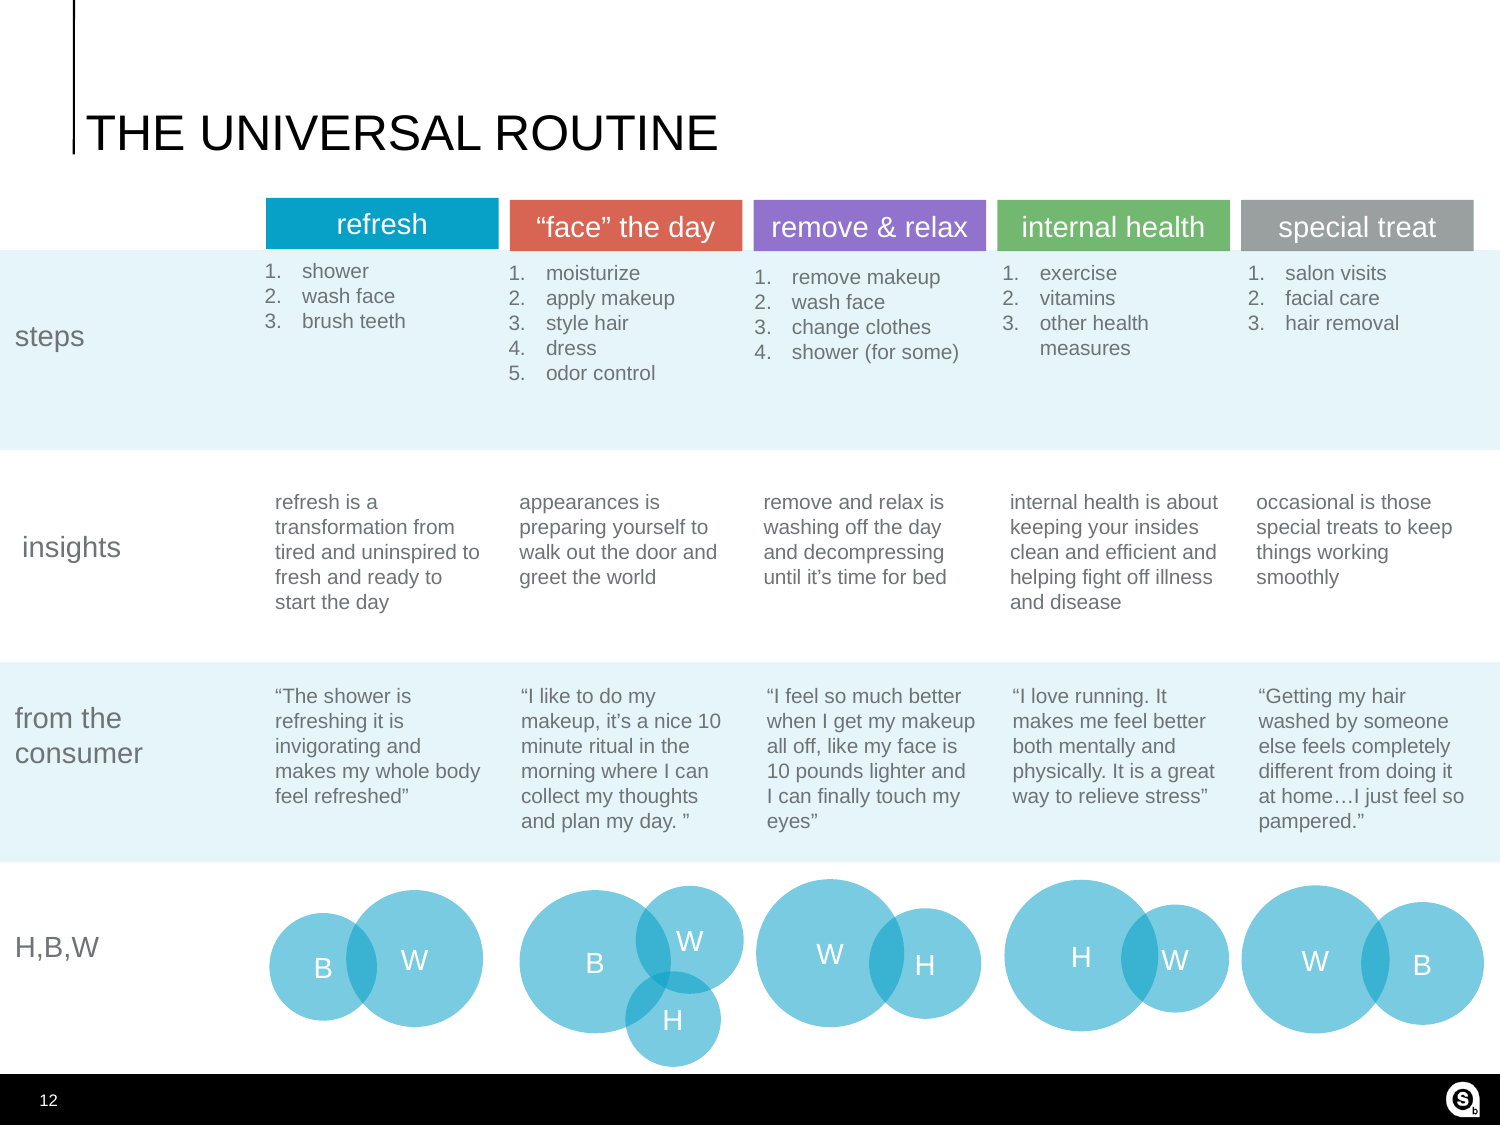

# THE UNIVERSAL ROUTINE
refresh
“face” the day
remove & relax
internal health
special treat

shower
wash face
brush teeth
moisturize
apply makeup
style hair
dress
odor control
exercise
vitamins
other health measures
salon visits
facial care
hair removal

remove makeup
wash face
change clothes
shower (for some)
steps
refresh is a transformation from tired and uninspired to fresh and ready to start the day

appearances is preparing yourself to walk out the door and greet the world

remove and relax is washing off the day and decompressing until it’s time for bed

internal health is about keeping your insides clean and efficient and helping fight off illness and disease

occasional is those special treats to keep things working smoothly

insights
5:00 PM
8:00 PM
9:15 PM
8:30 PM

“The shower is refreshing it is invigorating and makes my whole body feel refreshed”

“I like to do my makeup, it’s a nice 10 minute ritual in the morning where I can collect my thoughts and plan my day. ”

“I feel so much better when I get my makeup all off, like my face is 10 pounds lighter and I can finally touch my eyes”

“I love running. It makes me feel better both mentally and physically. It is a great way to relieve stress”

“Getting my hair washed by someone else feels completely different from doing it at home…I just feel so pampered.”

from the consumer
W
H
W
W
W
B
B
W
H
B
H,B,W
H